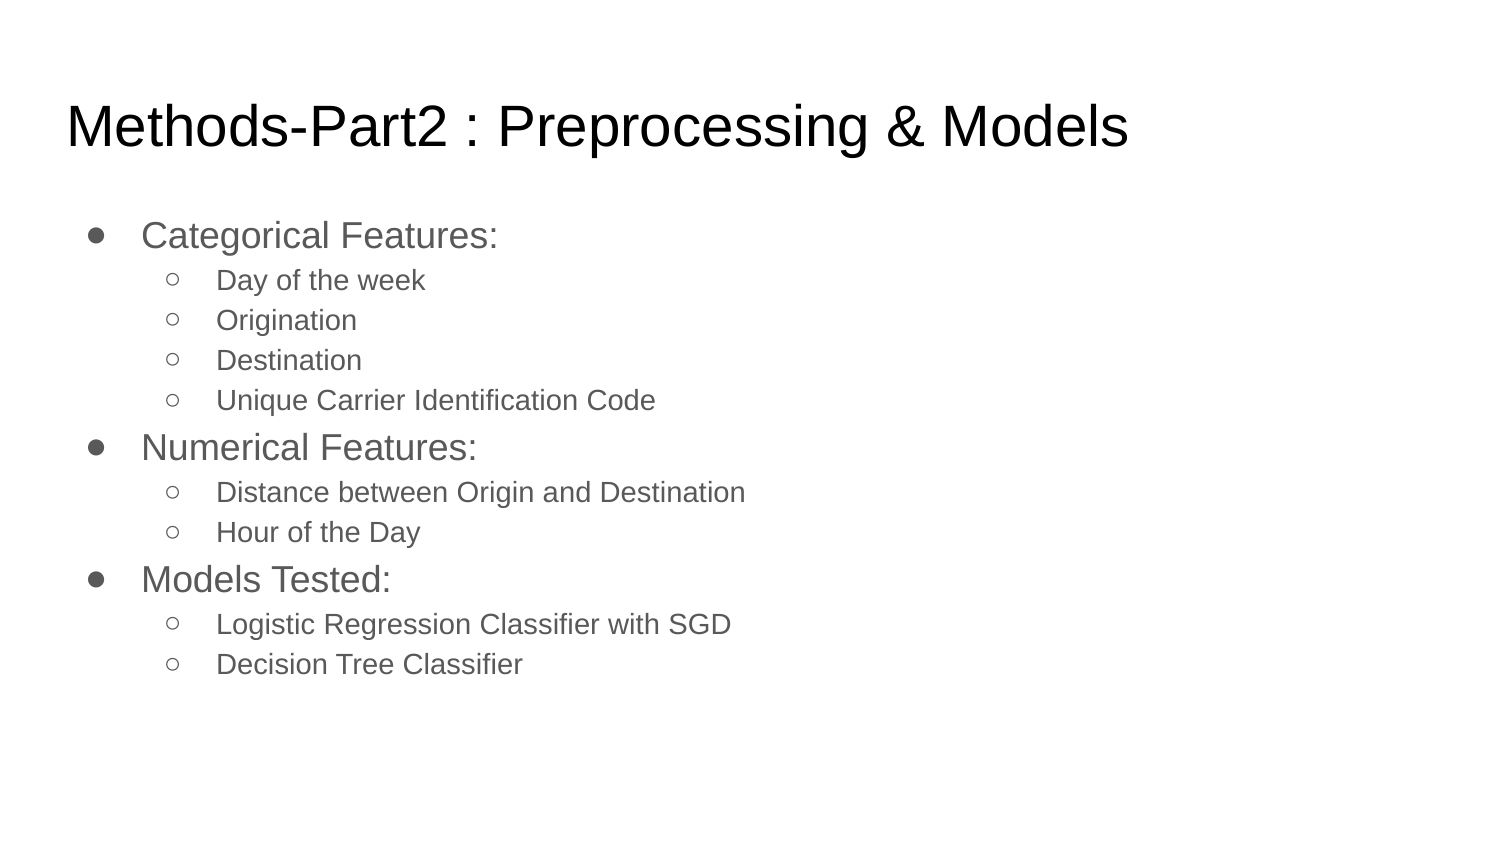

# Methods-Part2 : Preprocessing & Models
Categorical Features:
Day of the week
Origination
Destination
Unique Carrier Identification Code
Numerical Features:
Distance between Origin and Destination
Hour of the Day
Models Tested:
Logistic Regression Classifier with SGD
Decision Tree Classifier